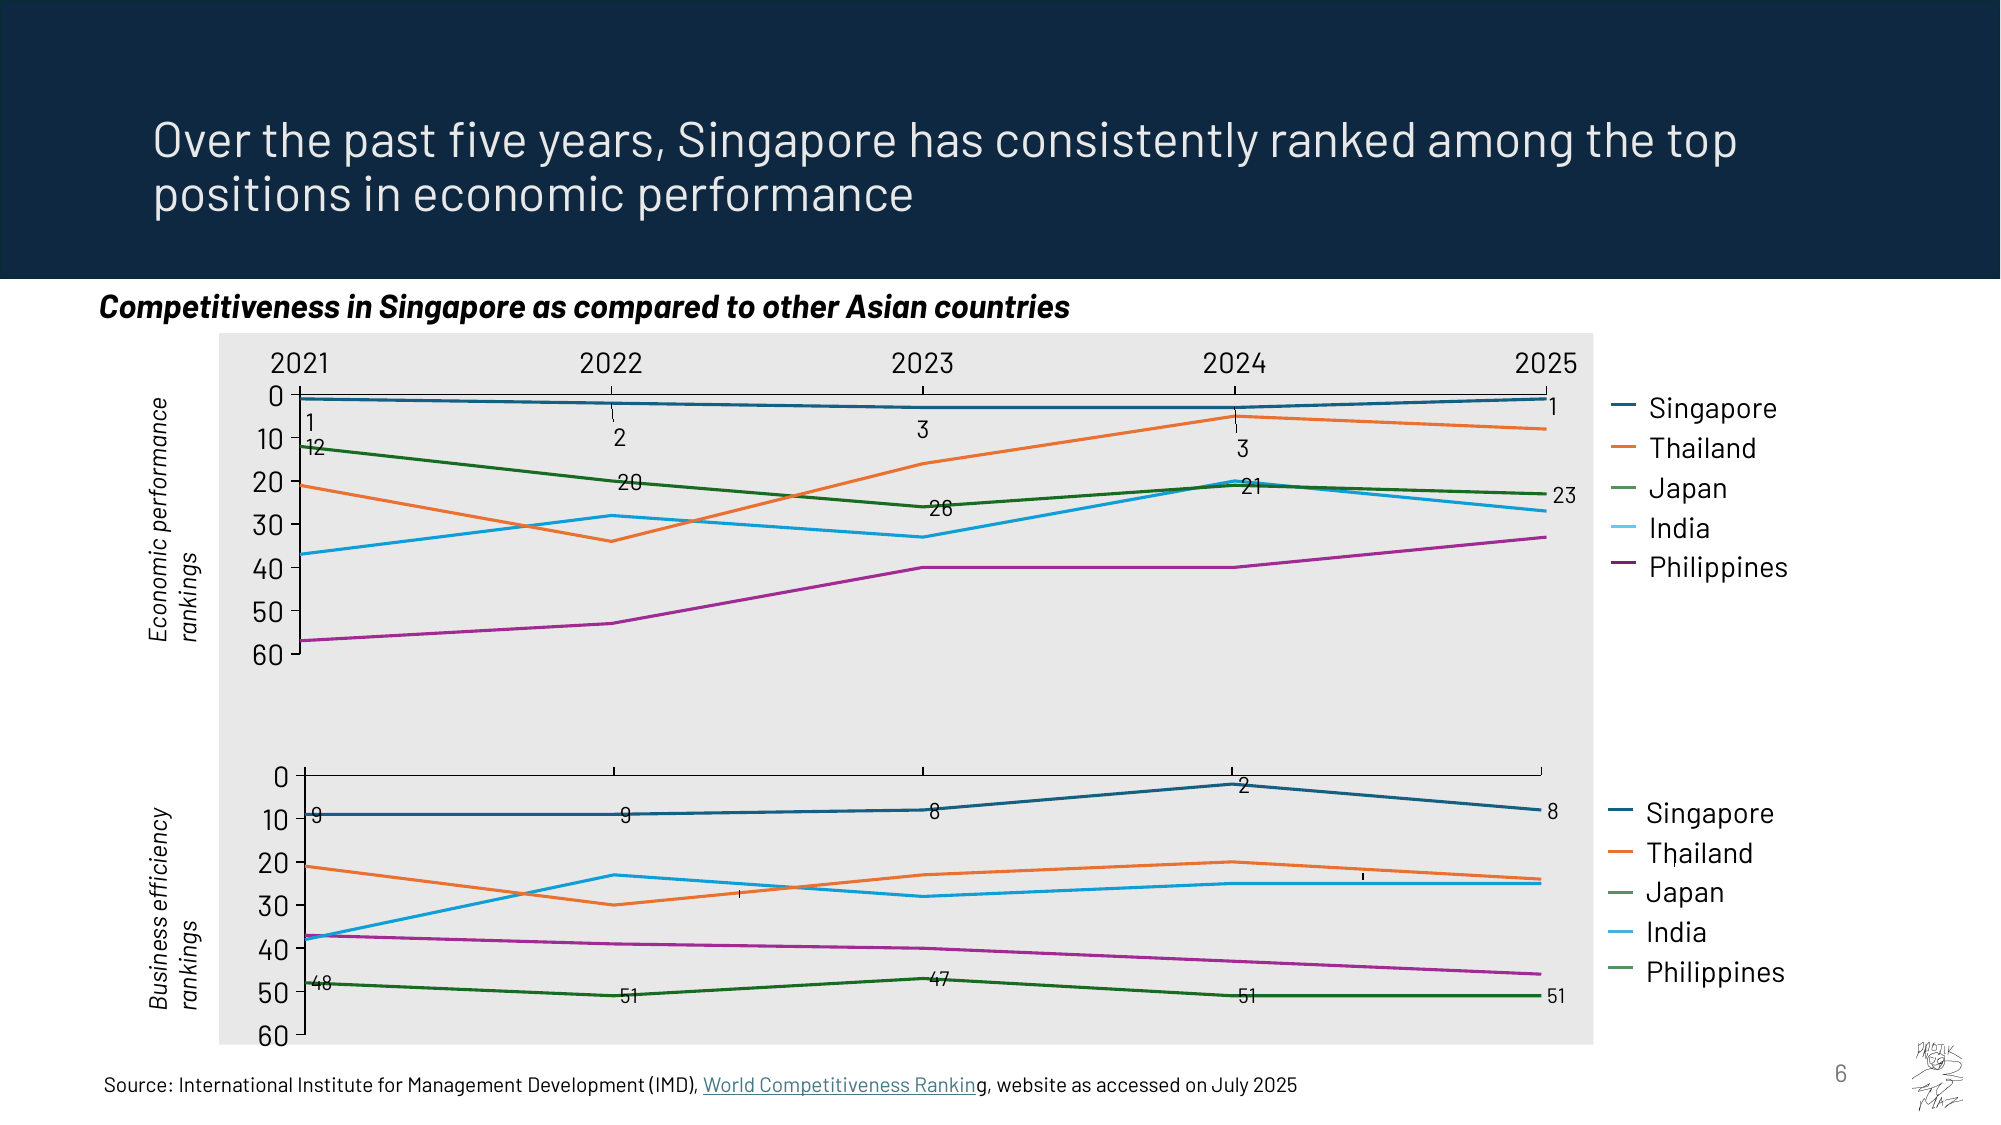

# Over the past five years, Singapore has consistently ranked among the top positions in economic performance
Competitiveness in Singapore as compared to other Asian countries

### Chart

| Category |  |  |  |  |  |
|---|---|---|---|---|---|
Economic performance rankings
Singapore
Thailand
Japan
India
Philippines

### Chart

| Category |  |  |  |  |  |
|---|---|---|---|---|---|
Business efficiency rankings

Singapore

Thailand

Japan
India

Philippines
6
Source: International Institute for Management Development (IMD), World Competitiveness Ranking, website as accessed on July 2025